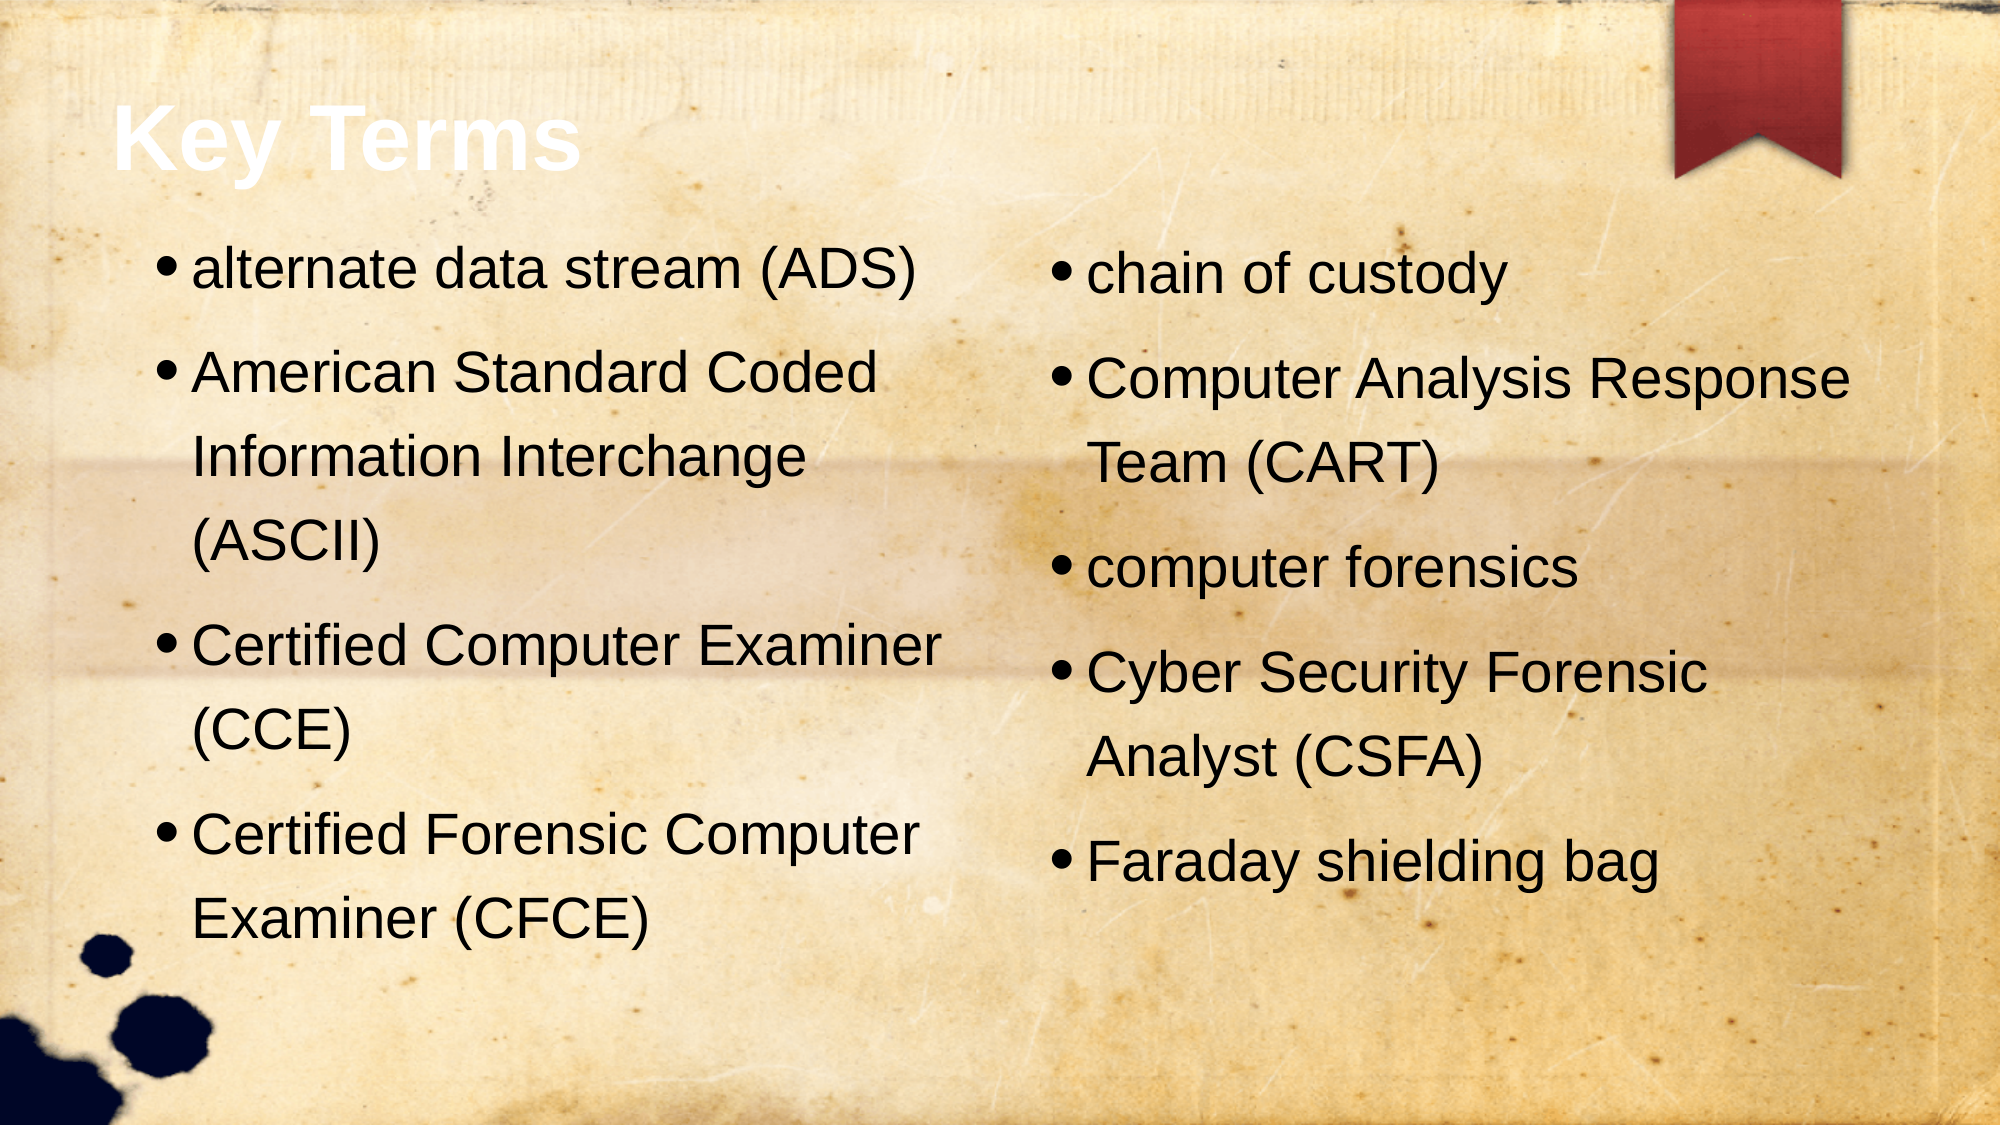

Key Terms
alternate data stream (ADS)
American Standard Coded Information Interchange (ASCII)
Certified Computer Examiner (CCE)
Certified Forensic Computer Examiner (CFCE)
chain of custody
Computer Analysis Response Team (CART)
computer forensics
Cyber Security Forensic Analyst (CSFA)
Faraday shielding bag